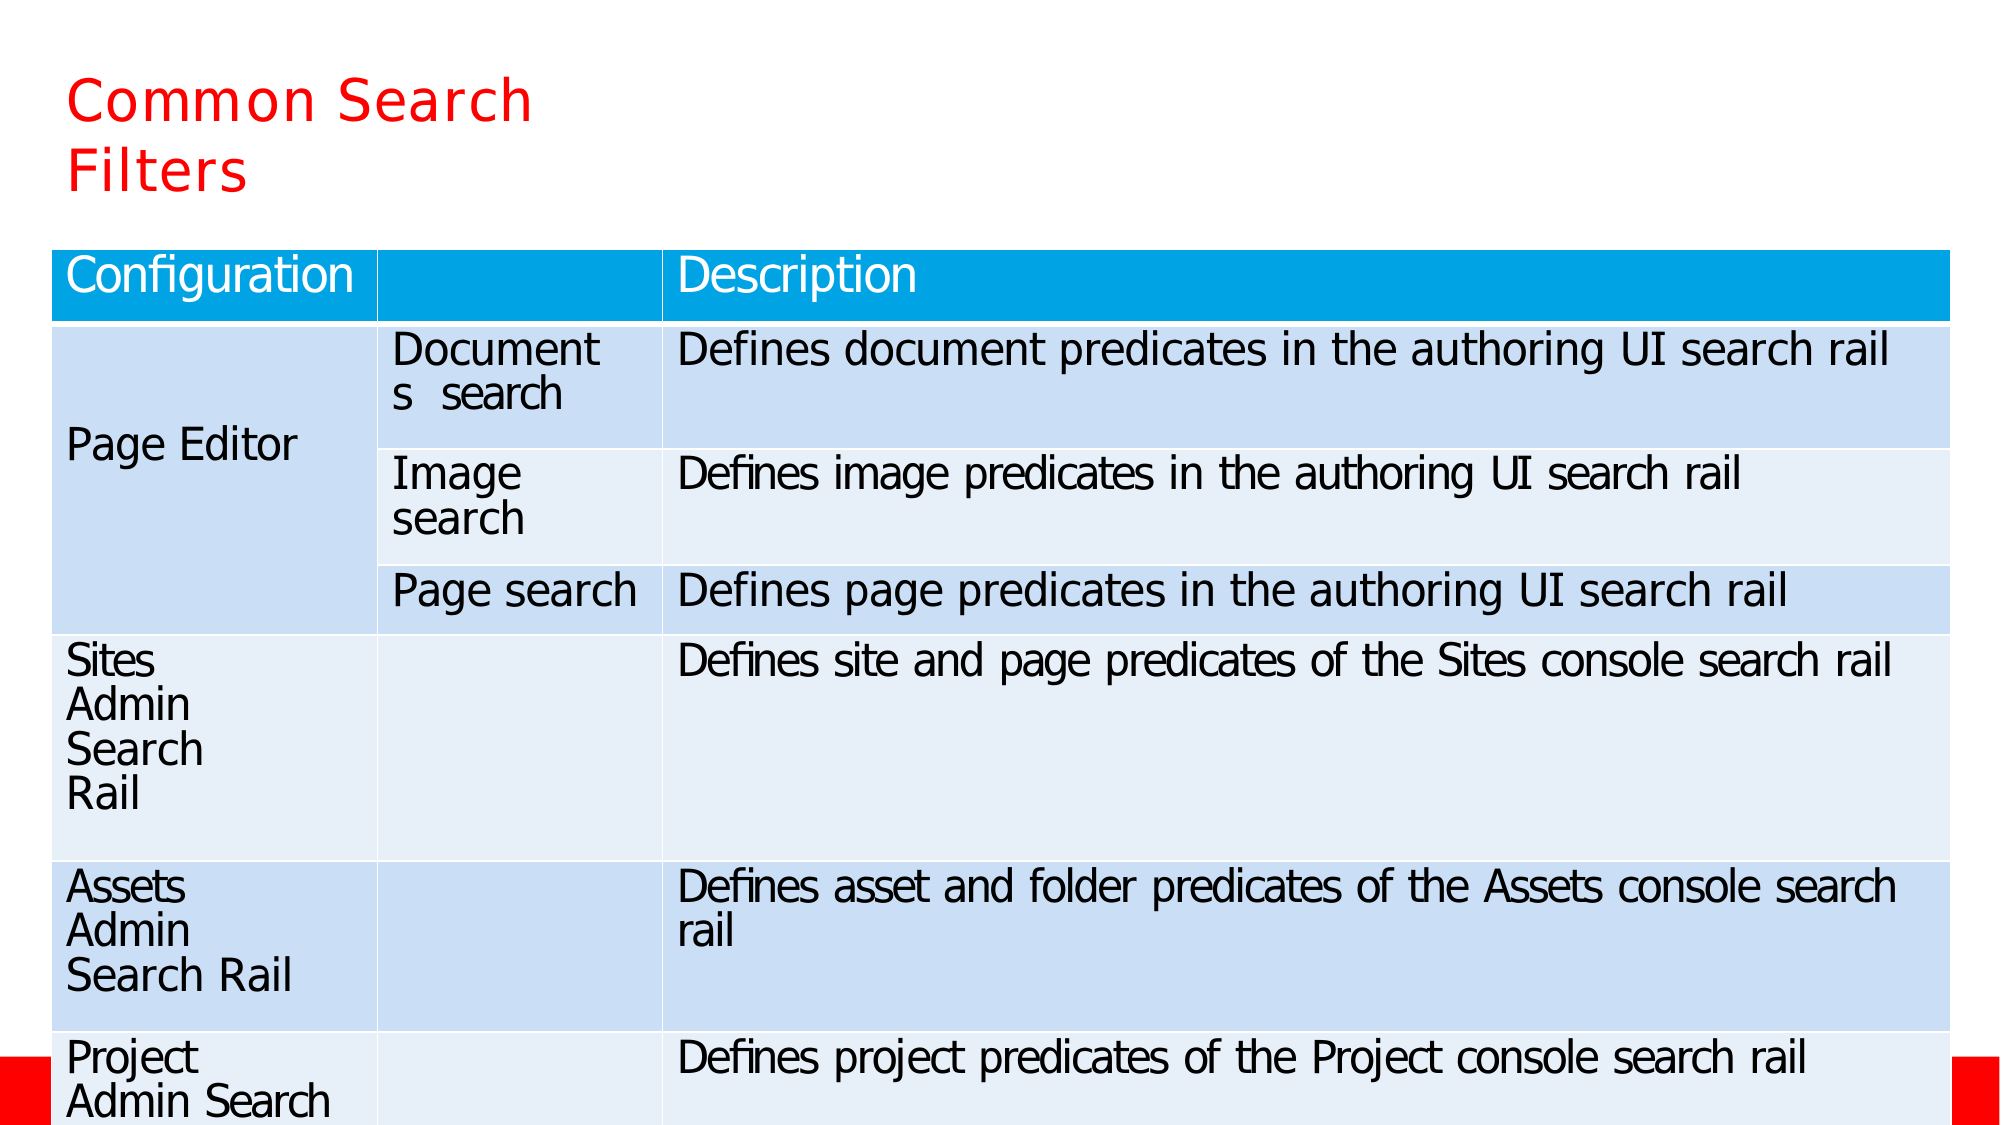

# Common Search Filters
| Configuration |  | Description |
| --- | --- | --- |
| Page Editor | Documents search | Defines document predicates in the authoring UI search rail |
|  | Image search | Defines image predicates in the authoring UI search rail |
|  | Page search | Defines page predicates in the authoring UI search rail |
| Sites Admin Search Rail |  | Defines site and page predicates of the Sites console search rail |
| Assets Admin Search Rail |  | Defines asset and folder predicates of the Assets console search rail |
| Project Admin Search Rail |  | Defines project predicates of the Project console search rail |
Adobe Digital Learning Services
© 2021 Adobe. All Rights Reserved
218